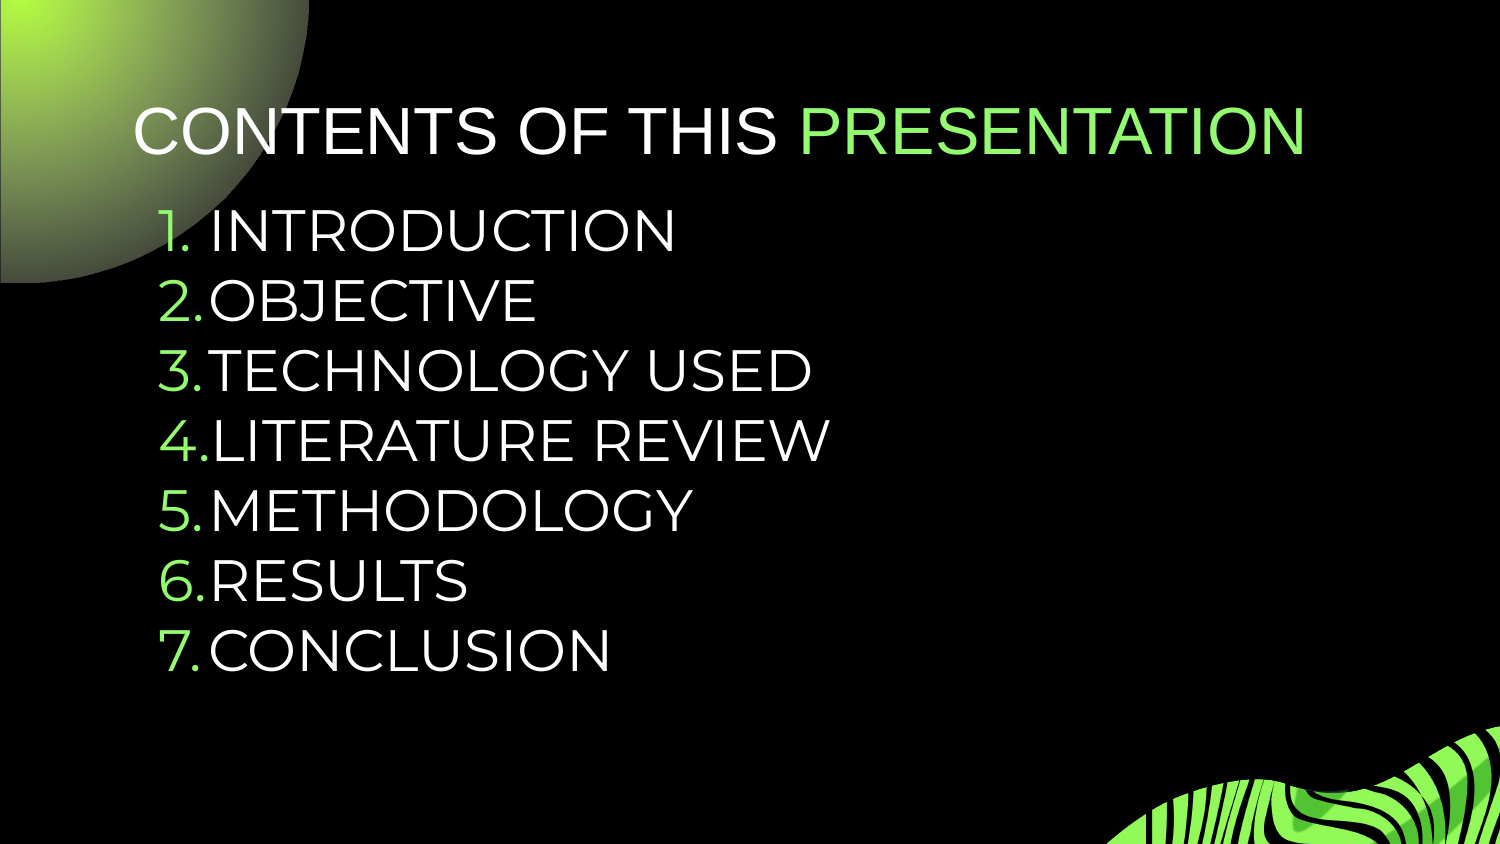

# CONTENTS OF THIS PRESENTATION
INTRODUCTION
OBJECTIVE
TECHNOLOGY USED
LITERATURE REVIEW
METHODOLOGY
RESULTS
CONCLUSION